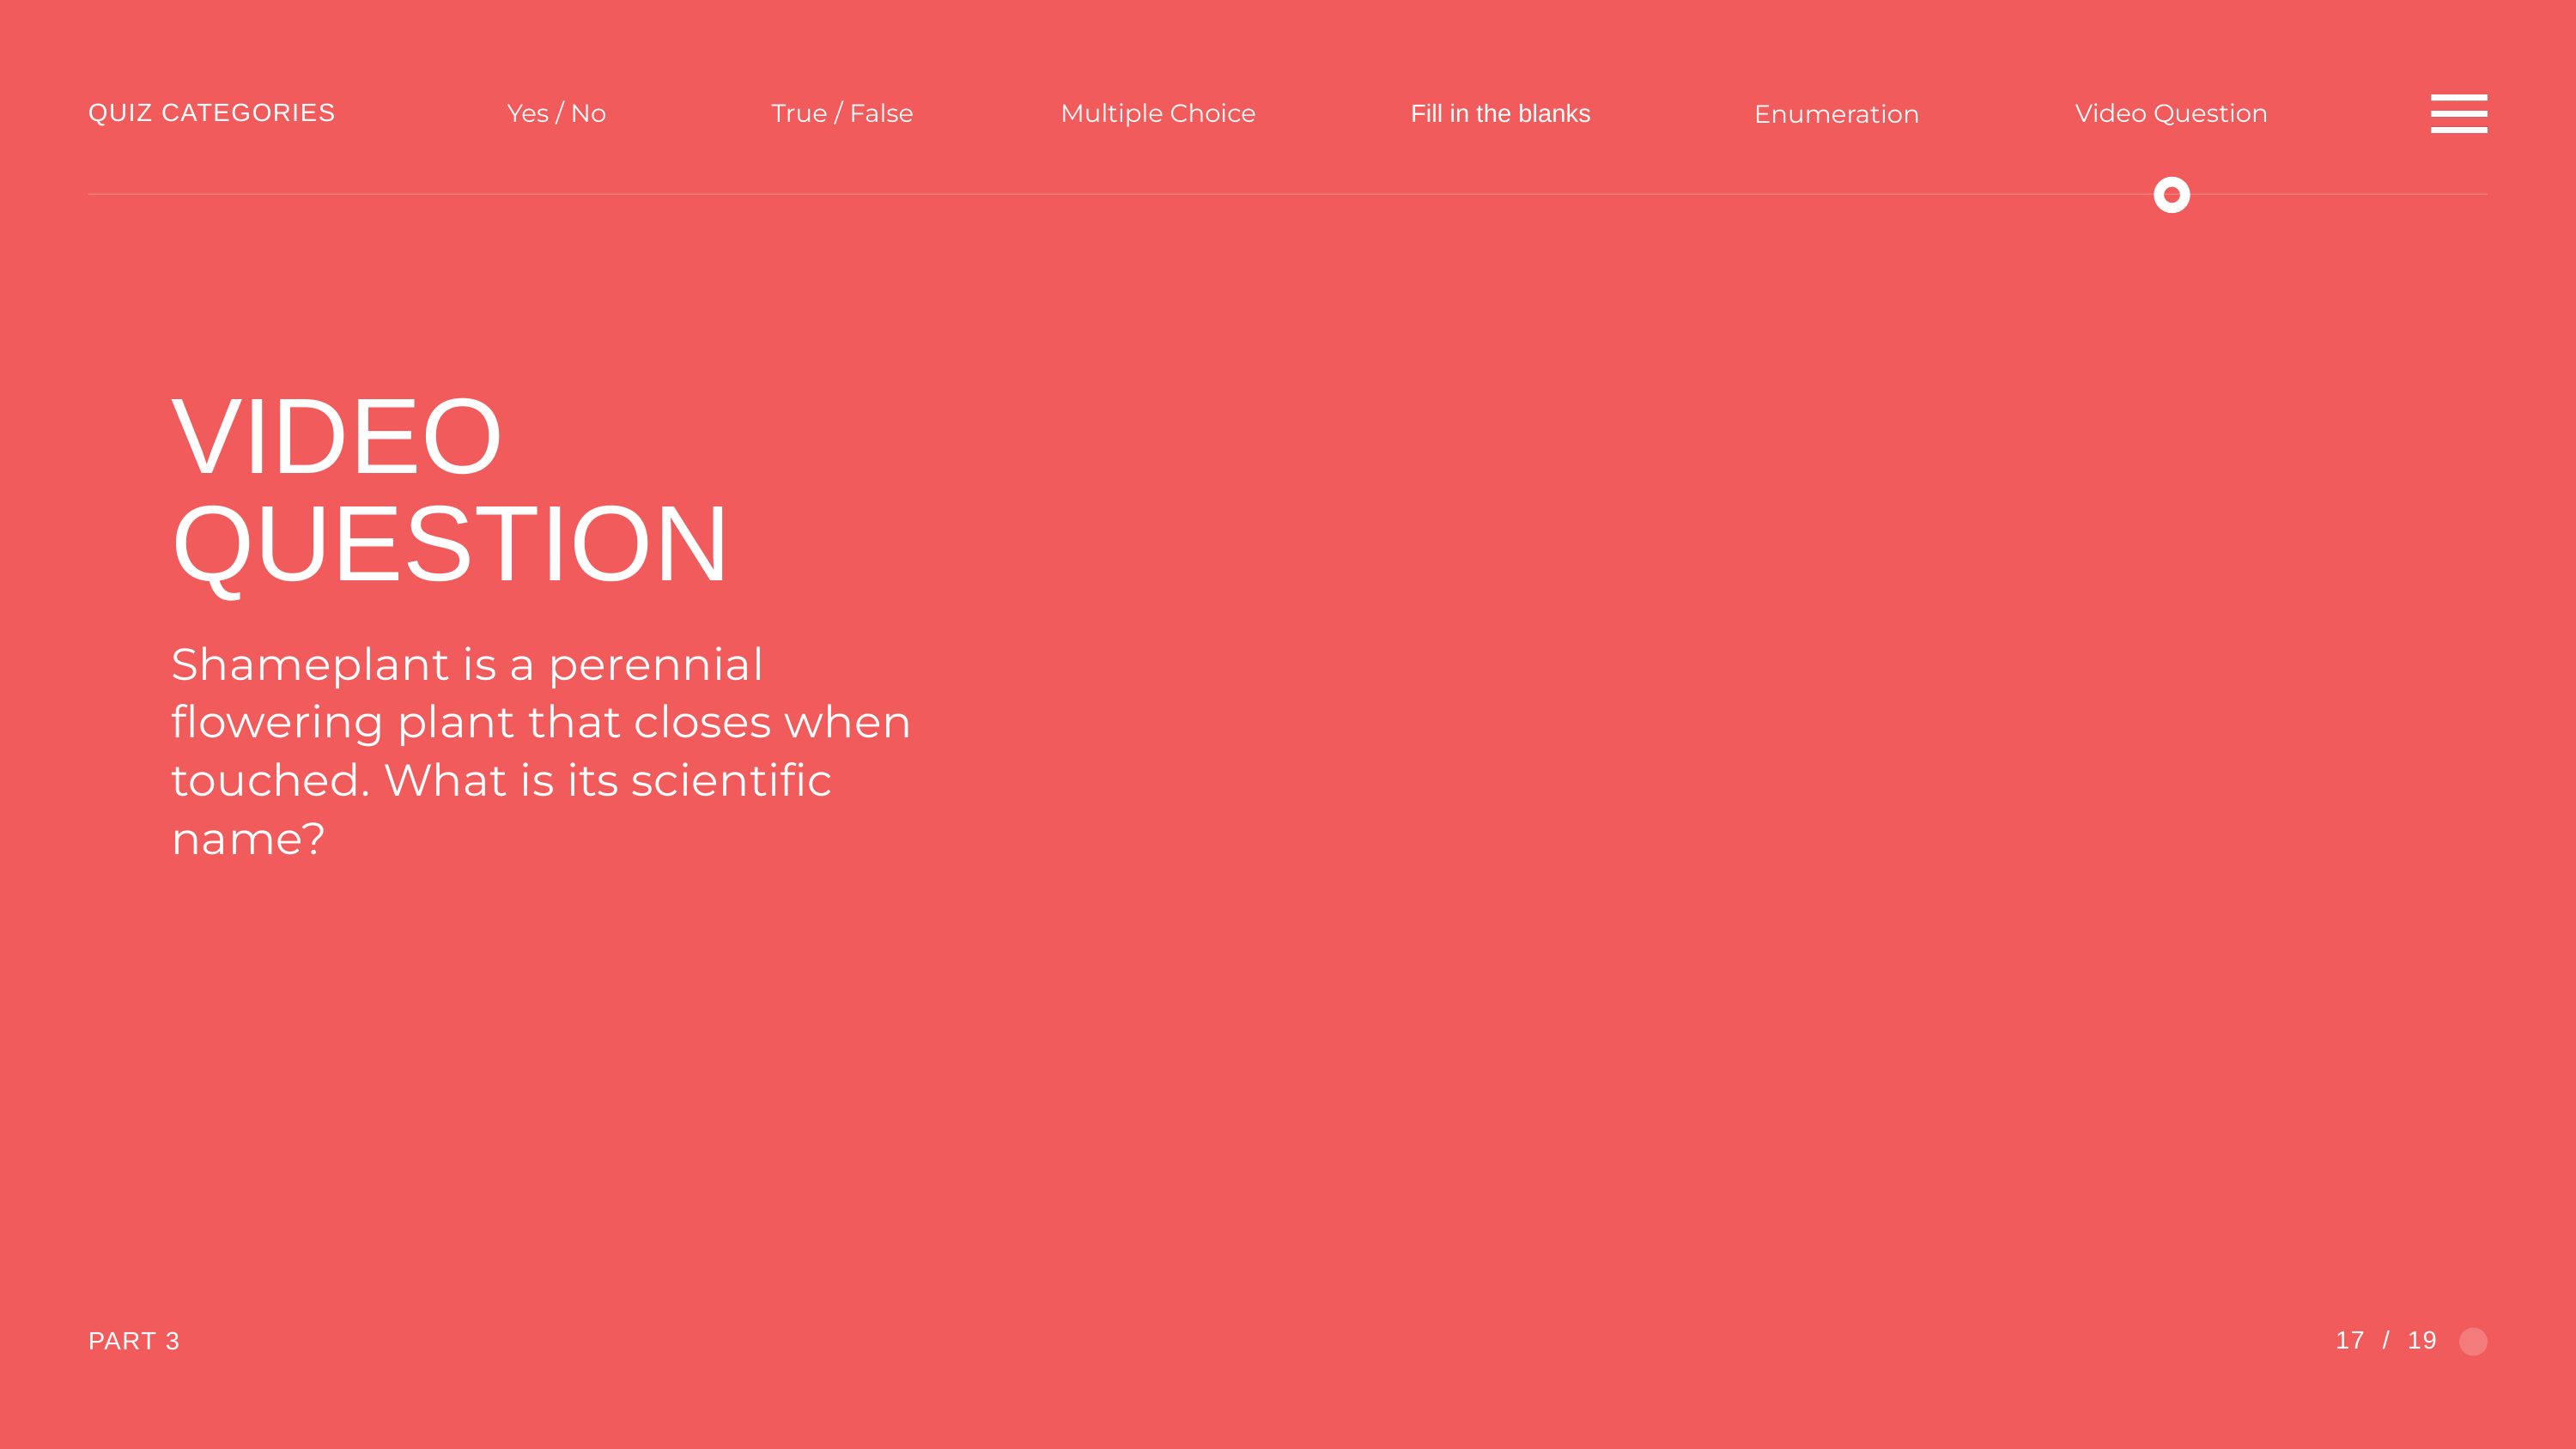

QUIZ CATEGORIES
Yes / No
True / False
Multiple Choice
Fill in the blanks
Video Question
Enumeration

VIDEO QUESTION
Shameplant is a perennial flowering plant that closes when touched. What is its scientific name?

17  /  19
PART 3